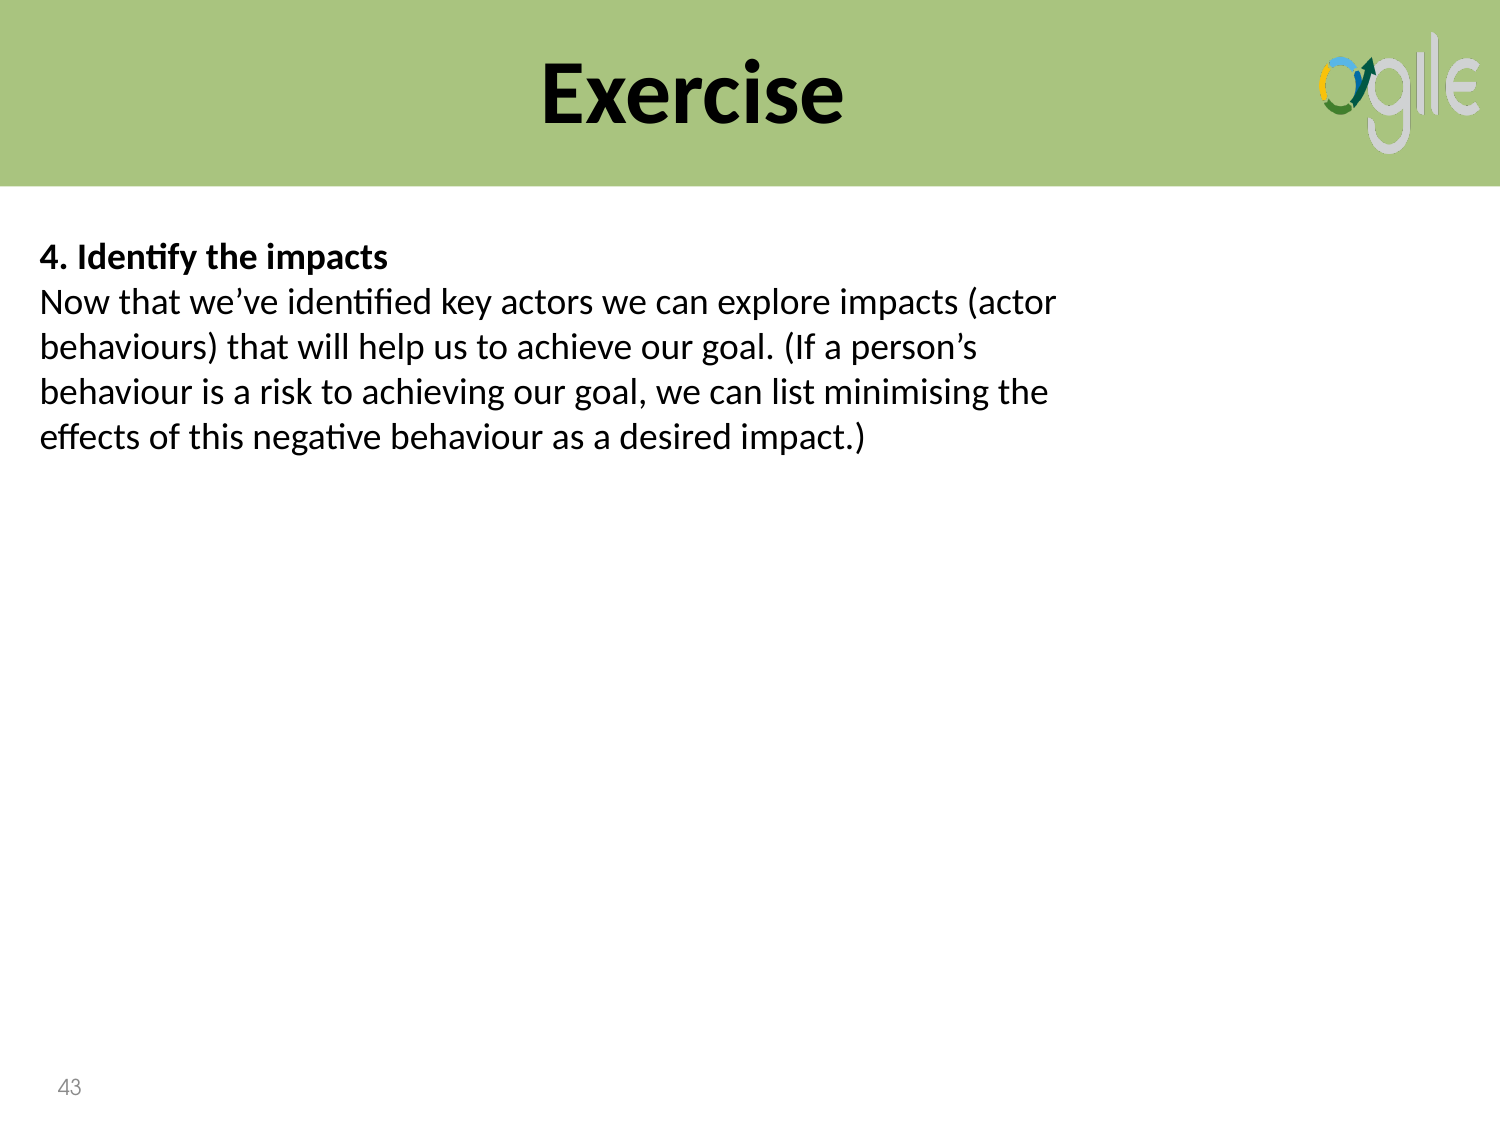

# Exercise
4. Identify the impacts
Now that we’ve identified key actors we can explore impacts (actor behaviours) that will help us to achieve our goal. (If a person’s behaviour is a risk to achieving our goal, we can list minimising the effects of this negative behaviour as a desired impact.)